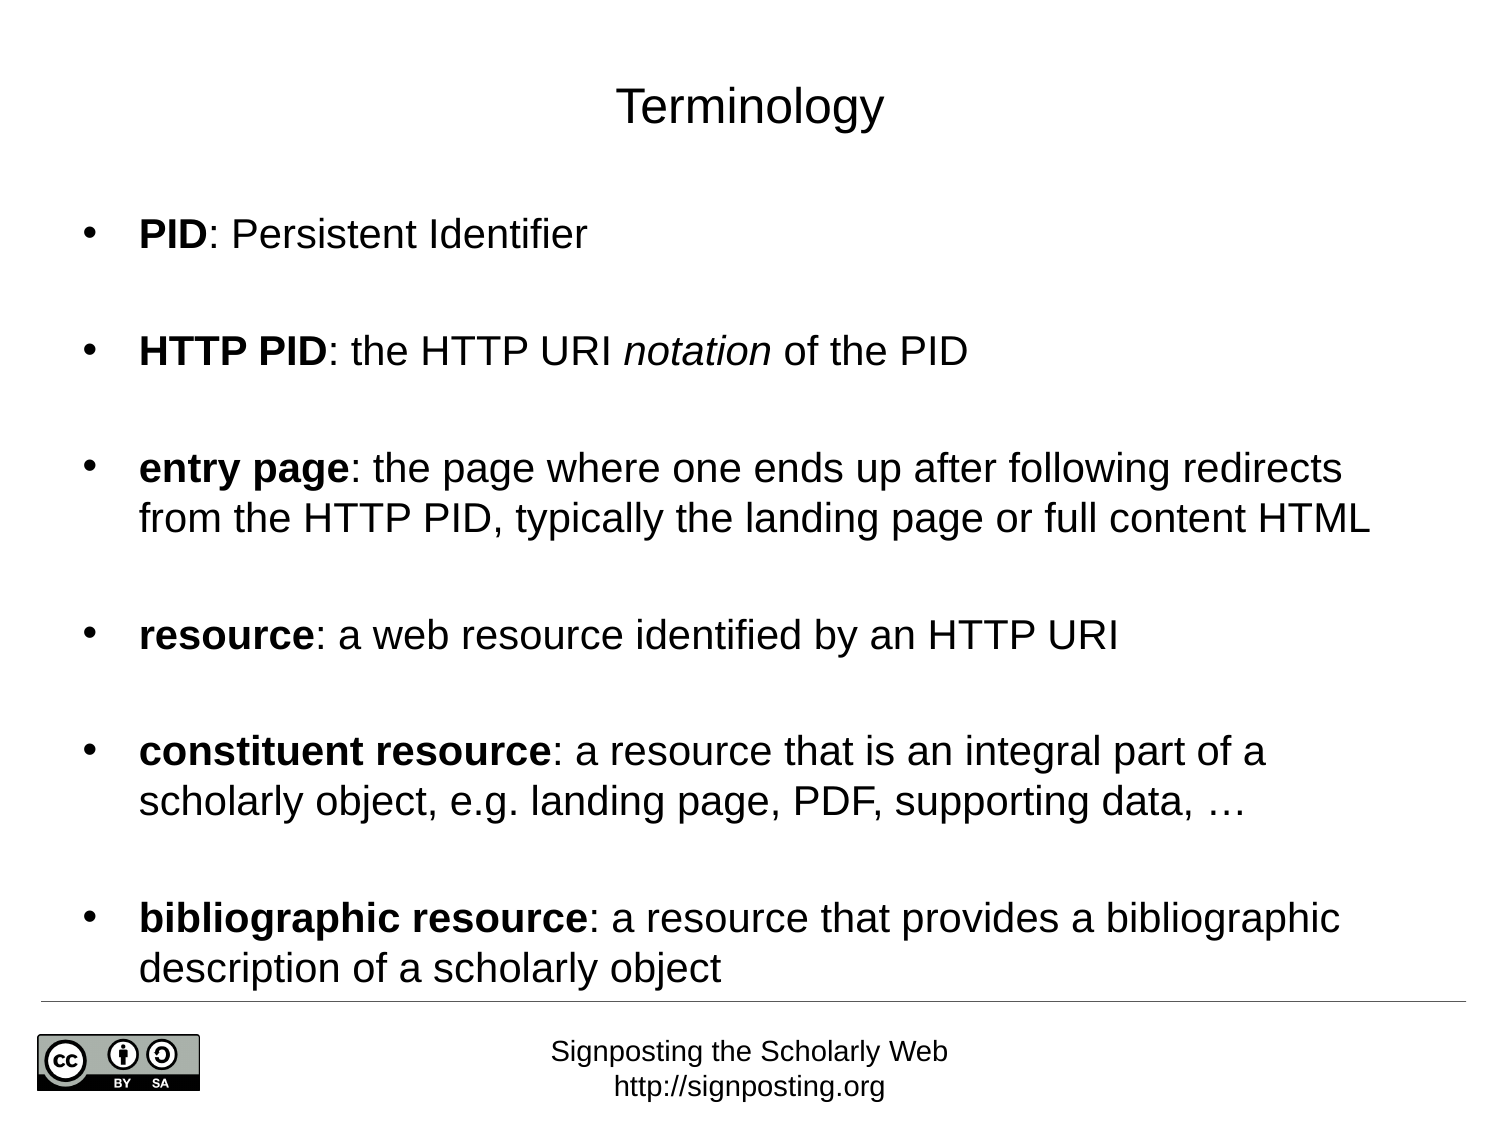

# Terminology
PID: Persistent Identifier

HTTP PID: the HTTP URI notation of the PID

entry page: the page where one ends up after following redirects from the HTTP PID, typically the landing page or full content HTML

resource: a web resource identified by an HTTP URI

constituent resource: a resource that is an integral part of a scholarly object, e.g. landing page, PDF, supporting data, …

bibliographic resource: a resource that provides a bibliographic description of a scholarly object